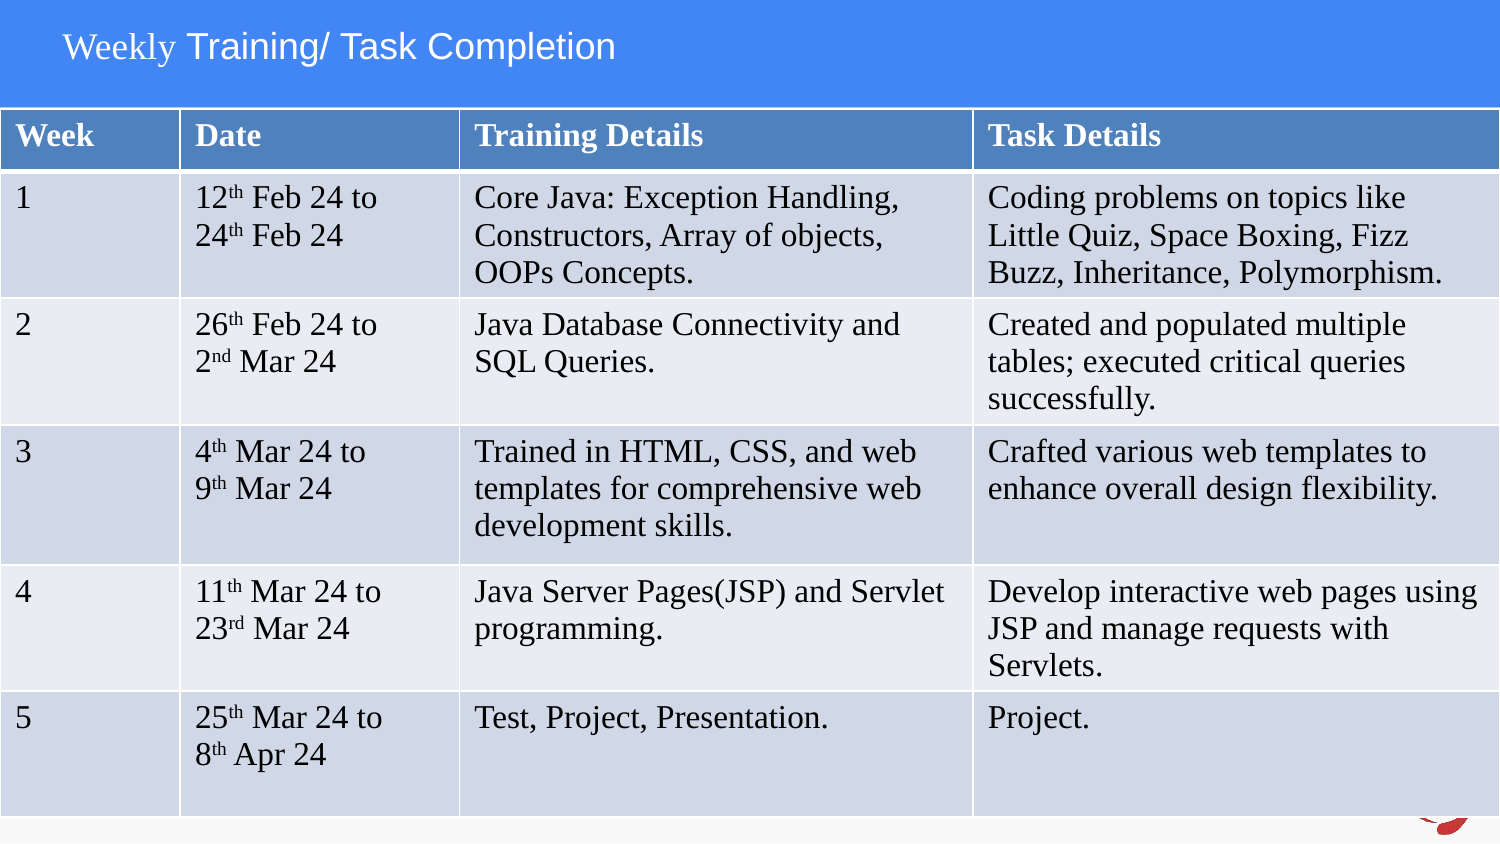

# Weekly Training/ Task Completion
| Week | Date | Training Details | Task Details |
| --- | --- | --- | --- |
| 1 | 12th Feb 24 to 24th Feb 24 | Core Java: Exception Handling, Constructors, Array of objects, OOPs Concepts. | Coding problems on topics like Little Quiz, Space Boxing, Fizz Buzz, Inheritance, Polymorphism. |
| 2 | 26th Feb 24 to 2nd Mar 24 | Java Database Connectivity and SQL Queries. | Created and populated multiple tables; executed critical queries successfully. |
| 3 | 4th Mar 24 to 9th Mar 24 | Trained in HTML, CSS, and web templates for comprehensive web development skills. | Crafted various web templates to enhance overall design flexibility. |
| 4 | 11th Mar 24 to 23rd Mar 24 | Java Server Pages(JSP) and Servlet programming. | Develop interactive web pages using JSP and manage requests with Servlets. |
| 5 | 25th Mar 24 to 8th Apr 24 | Test, Project, Presentation. | Project. |

14